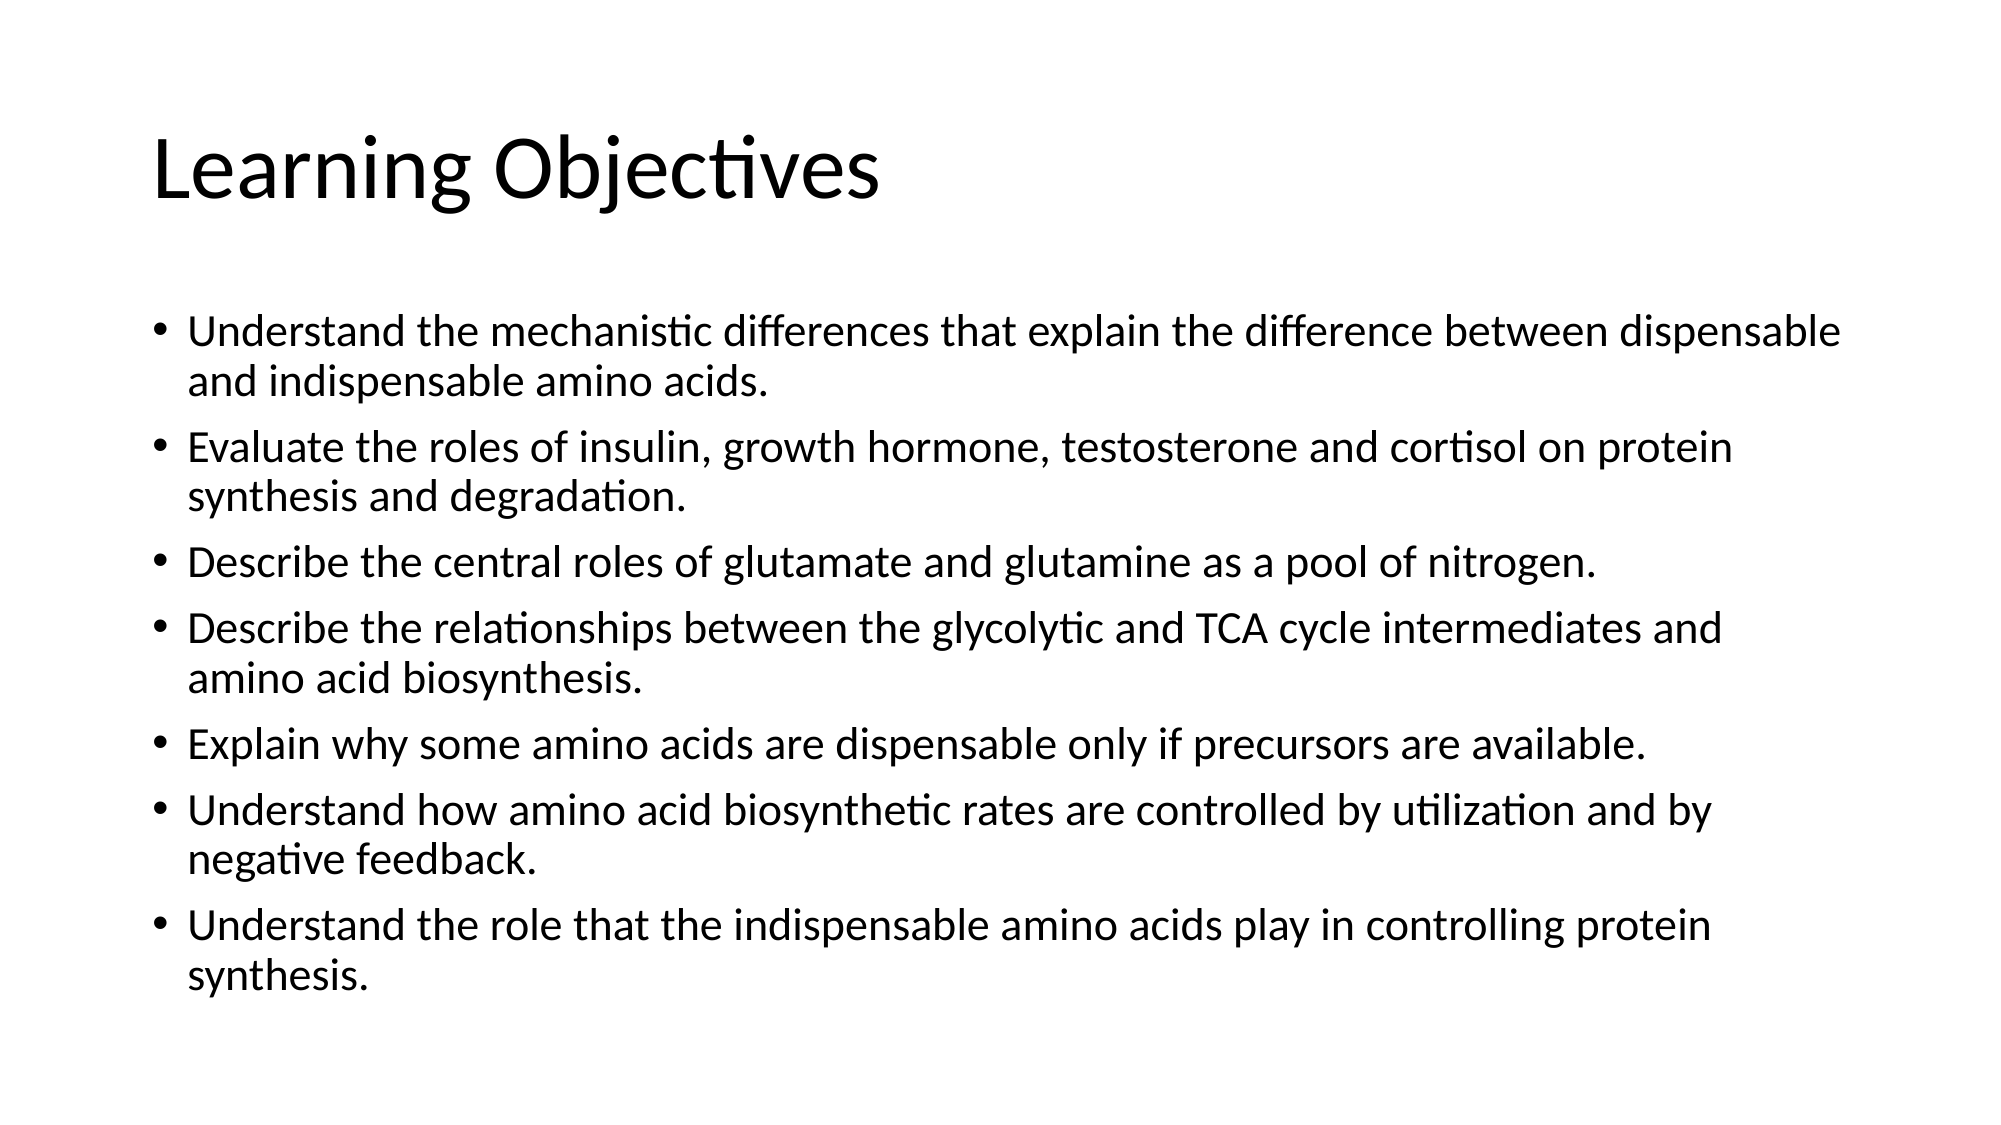

# Learning Objectives
Understand the mechanistic differences that explain the difference between dispensable and indispensable amino acids.
Evaluate the roles of insulin, growth hormone, testosterone and cortisol on protein synthesis and degradation.
Describe the central roles of glutamate and glutamine as a pool of nitrogen.
Describe the relationships between the glycolytic and TCA cycle intermediates and amino acid biosynthesis.
Explain why some amino acids are dispensable only if precursors are available.
Understand how amino acid biosynthetic rates are controlled by utilization and by negative feedback.
Understand the role that the indispensable amino acids play in controlling protein synthesis.